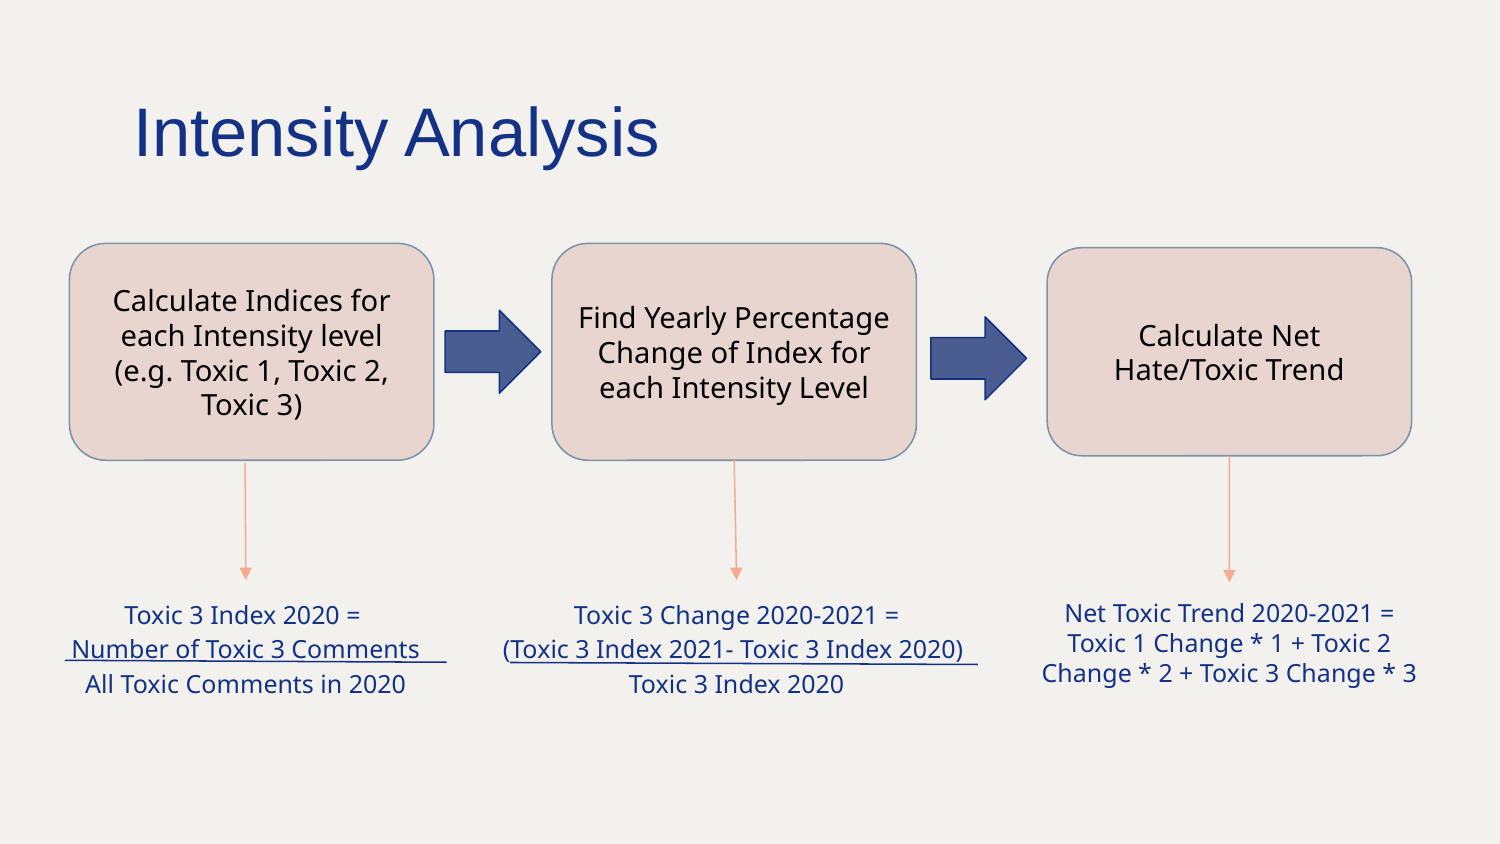

# Intensity Analysis
Calculate Indices for each Intensity level (e.g. Toxic 1, Toxic 2, Toxic 3)
Find Yearly Percentage Change of Index for each Intensity Level
Calculate Net Hate/Toxic Trend

Toxic 3 Index 2020 =
Number of Toxic 3 Comments
All Toxic Comments in 2020

Toxic 3 Change 2020-2021 =
(Toxic 3 Index 2021- Toxic 3 Index 2020)
Toxic 3 Index 2020
Net Toxic Trend 2020-2021 =
Toxic 1 Change * 1 + Toxic 2 Change * 2 + Toxic 3 Change * 3